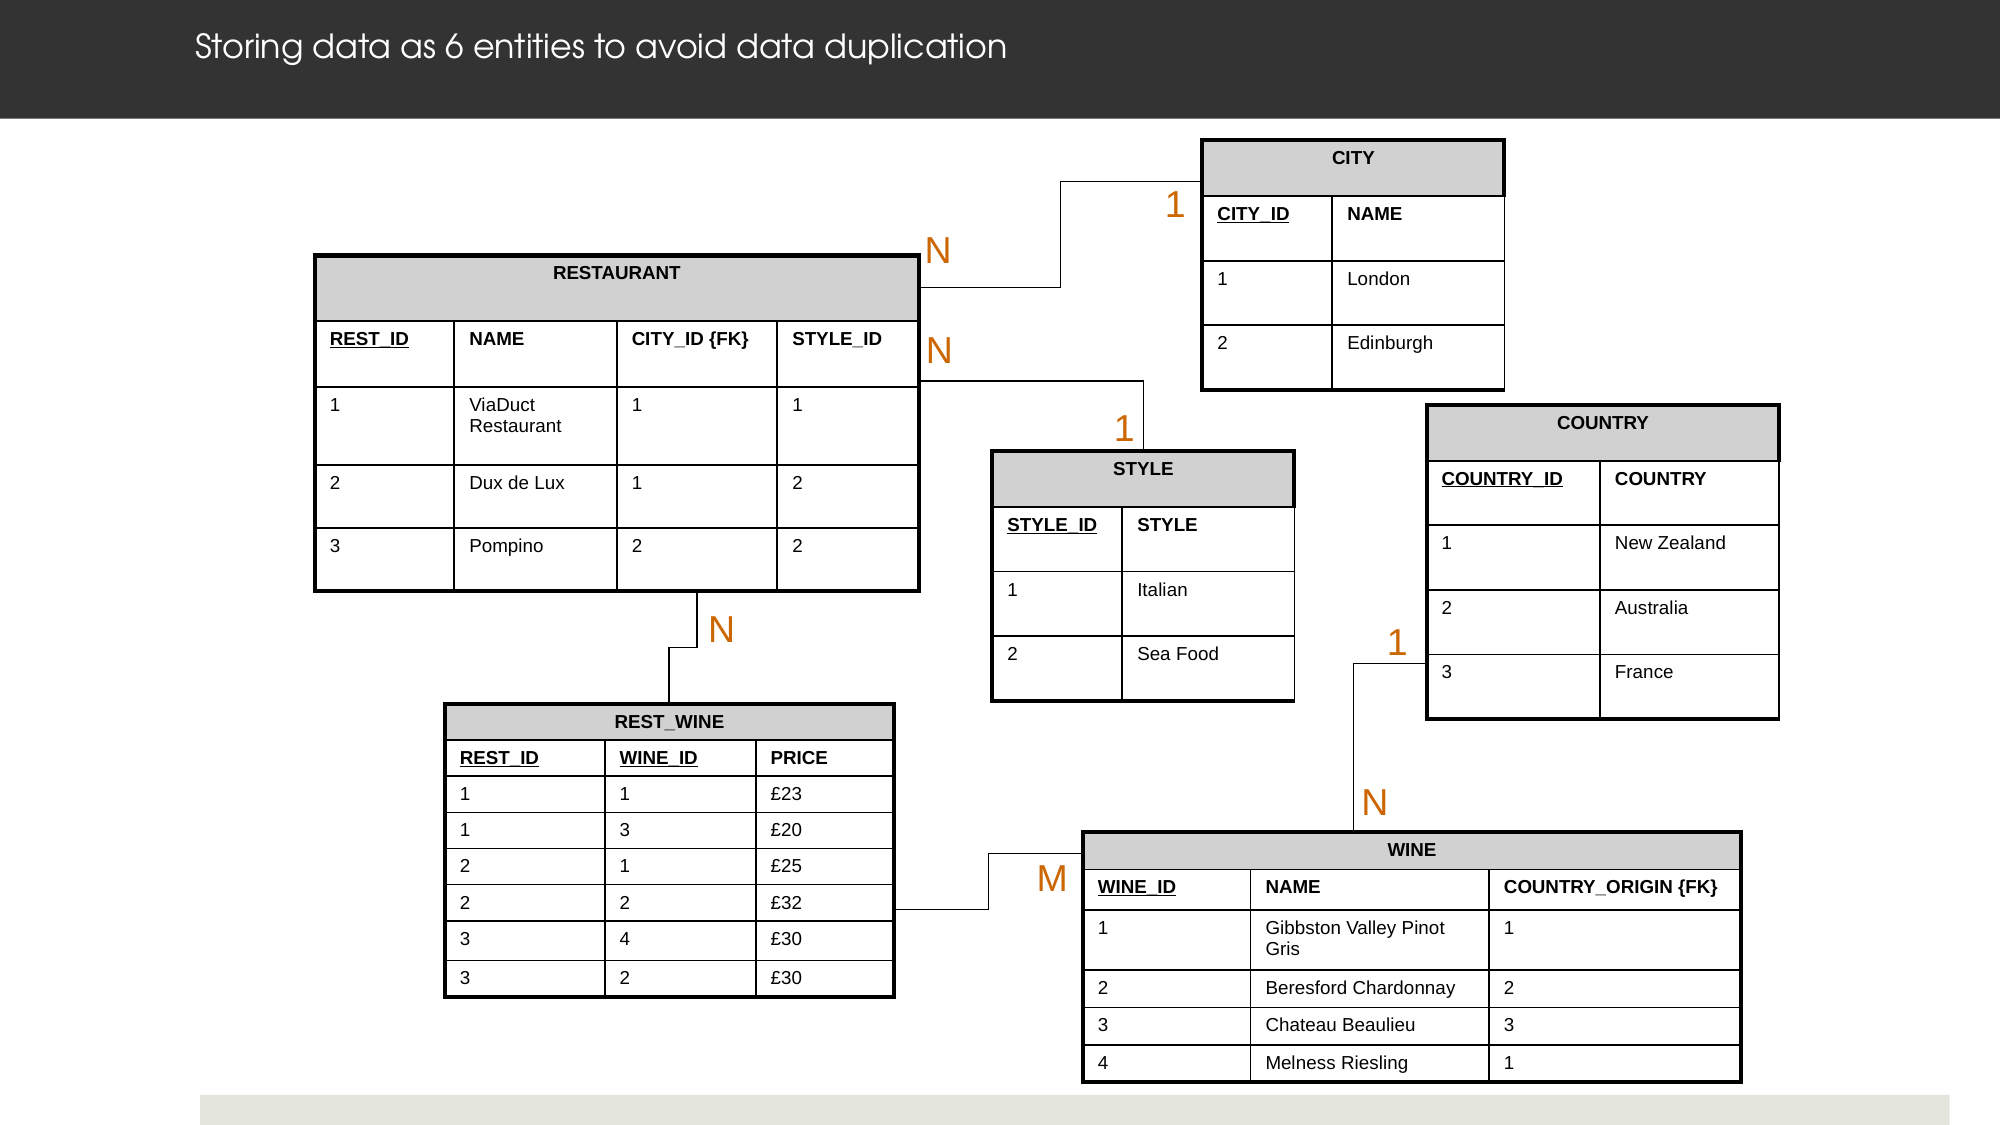

# Storing data as 6 entities to avoid data duplication
| CITY |  |
| --- | --- |
| CITY\_ID | NAME |
| 1 | London |
| 2 | Edinburgh |
1
N
| RESTAURANT |  |  |  |
| --- | --- | --- | --- |
| REST\_ID | NAME | CITY\_ID {FK} | STYLE\_ID |
| 1 | ViaDuct Restaurant | 1 | 1 |
| 2 | Dux de Lux | 1 | 2 |
| 3 | Pompino | 2 | 2 |
N
1
| COUNTRY |  |
| --- | --- |
| COUNTRY\_ID | COUNTRY |
| 1 | New Zealand |
| 2 | Australia |
| 3 | France |
| STYLE |  |
| --- | --- |
| STYLE\_ID | STYLE |
| 1 | Italian |
| 2 | Sea Food |
N
1
| REST\_WINE |  |  |
| --- | --- | --- |
| REST\_ID | WINE\_ID | PRICE |
| 1 | 1 | £23 |
| 1 | 3 | £20 |
| 2 | 1 | £25 |
| 2 | 2 | £32 |
| 3 | 4 | £30 |
| 3 | 2 | £30 |
N
| WINE |  |  |
| --- | --- | --- |
| WINE\_ID | NAME | COUNTRY\_ORIGIN {FK} |
| 1 | Gibbston Valley Pinot Gris | 1 |
| 2 | Beresford Chardonnay | 2 |
| 3 | Chateau Beaulieu | 3 |
| 4 | Melness Riesling | 1 |
M